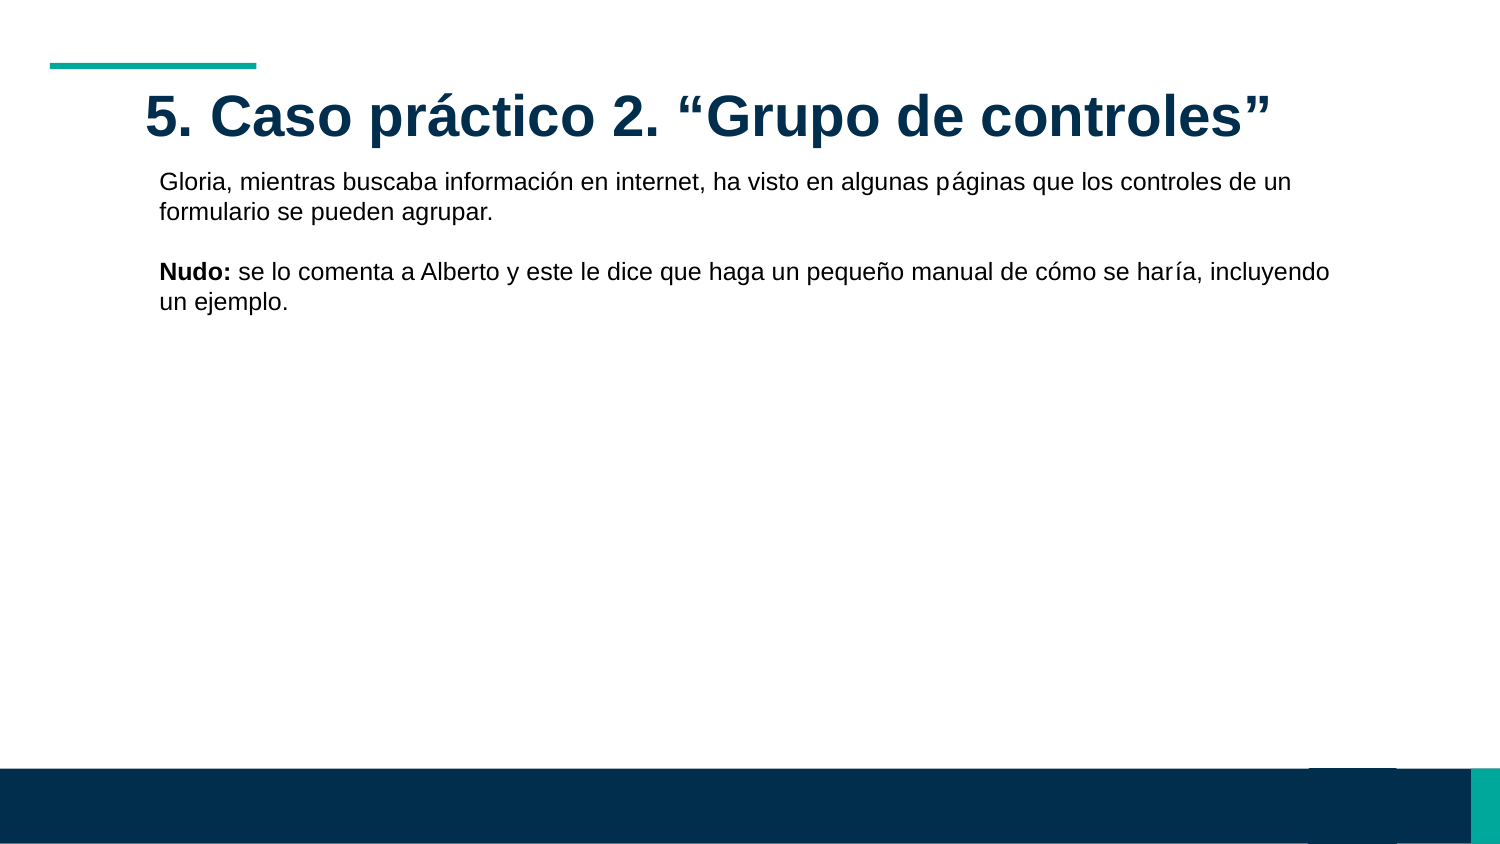

# 5. Caso práctico 2. “Grupo de controles”
Gloria, mientras buscaba información en internet, ha visto en algunas páginas que los controles de un formulario se pueden agrupar.

Nudo: se lo comenta a Alberto y este le dice que haga un pequeño manual de cómo se haría, incluyendo un ejemplo.